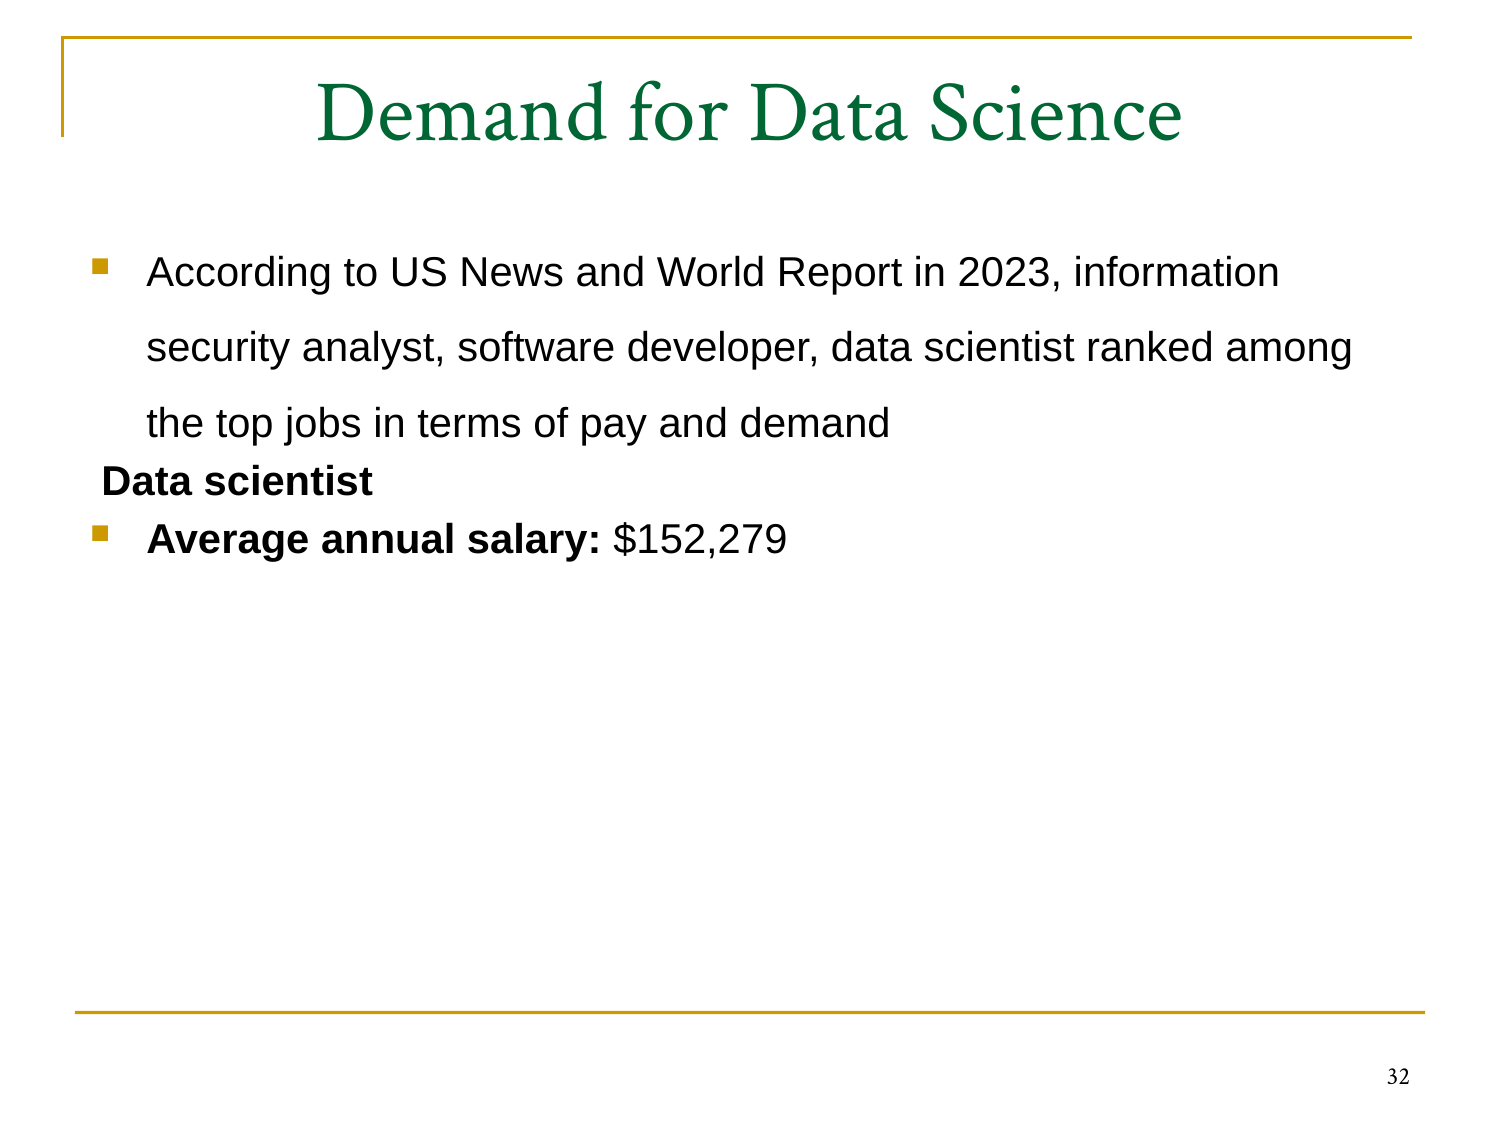

# Demand for Data Science
According to US News and World Report in 2023, information security analyst, software developer, data scientist ranked among the top jobs in terms of pay and demand
 Data scientist
Average annual salary: $152,279

32